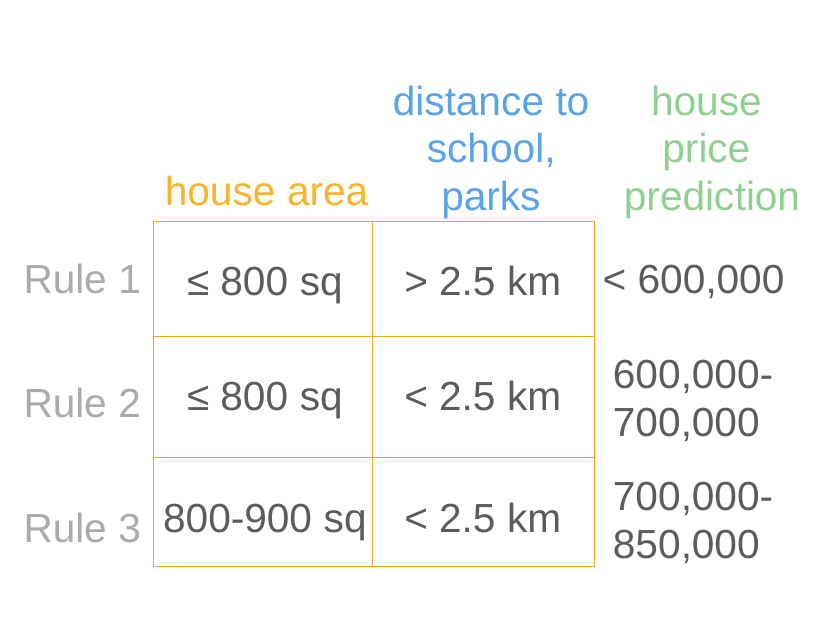

# distance to  school,  parks
house  price  prediction
house area
| ≤ 800 sq | > 2.5 km |
| --- | --- |
| ≤ 800 sq | < 2.5 km |
| 800-900 sq | < 2.5 km |
Rule 1

Rule 2

Rule 3
< 600,000

600,000-
700,000
700,000-
850,000